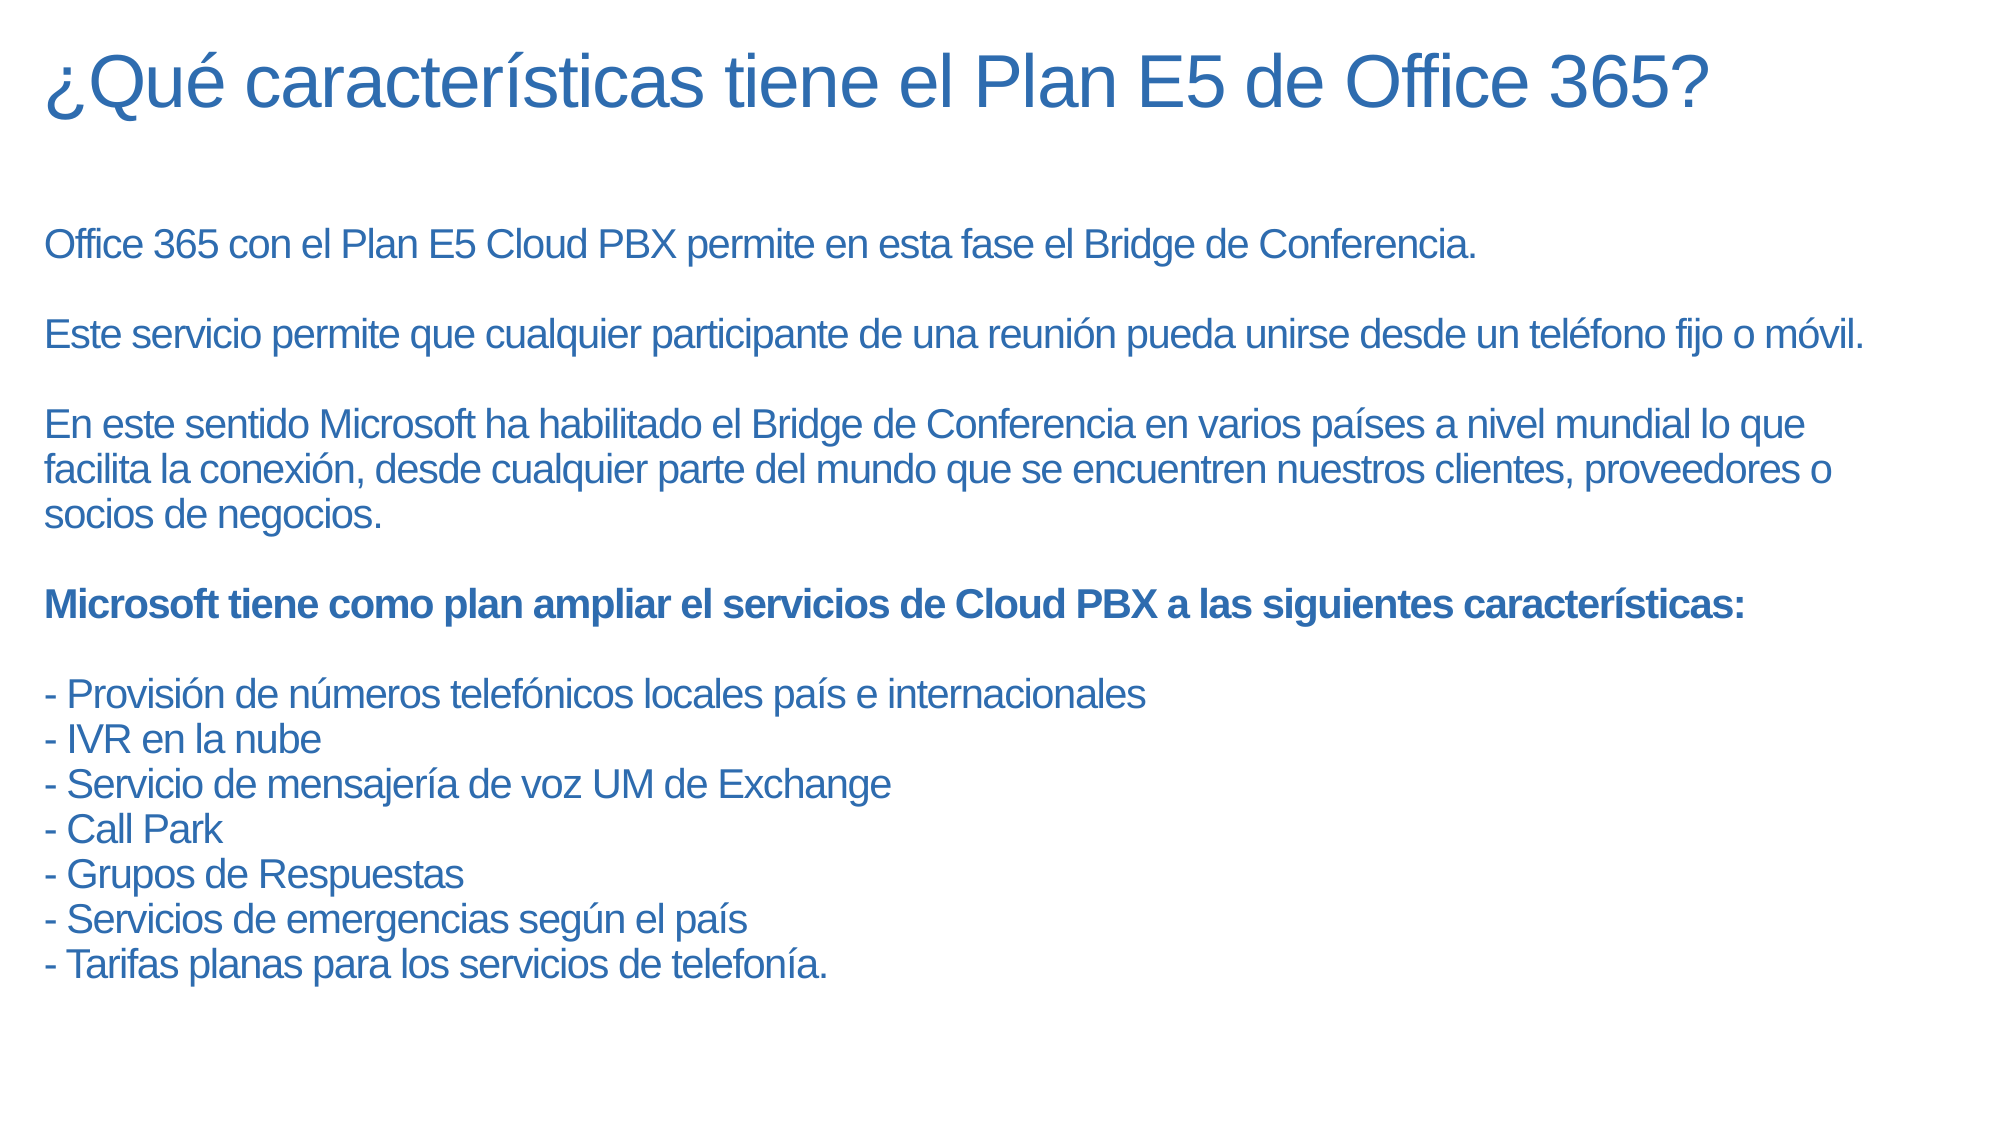

# ¿Qué características tiene el Plan E5 de Office 365? Office 365 con el Plan E5 Cloud PBX permite en esta fase el Bridge de Conferencia. Este servicio permite que cualquier participante de una reunión pueda unirse desde un teléfono fijo o móvil. En este sentido Microsoft ha habilitado el Bridge de Conferencia en varios países a nivel mundial lo que facilita la conexión, desde cualquier parte del mundo que se encuentren nuestros clientes, proveedores o socios de negocios. Microsoft tiene como plan ampliar el servicios de Cloud PBX a las siguientes características: - Provisión de números telefónicos locales país e internacionales - IVR en la nube - Servicio de mensajería de voz UM de Exchange - Call Park - Grupos de Respuestas - Servicios de emergencias según el país - Tarifas planas para los servicios de telefonía.